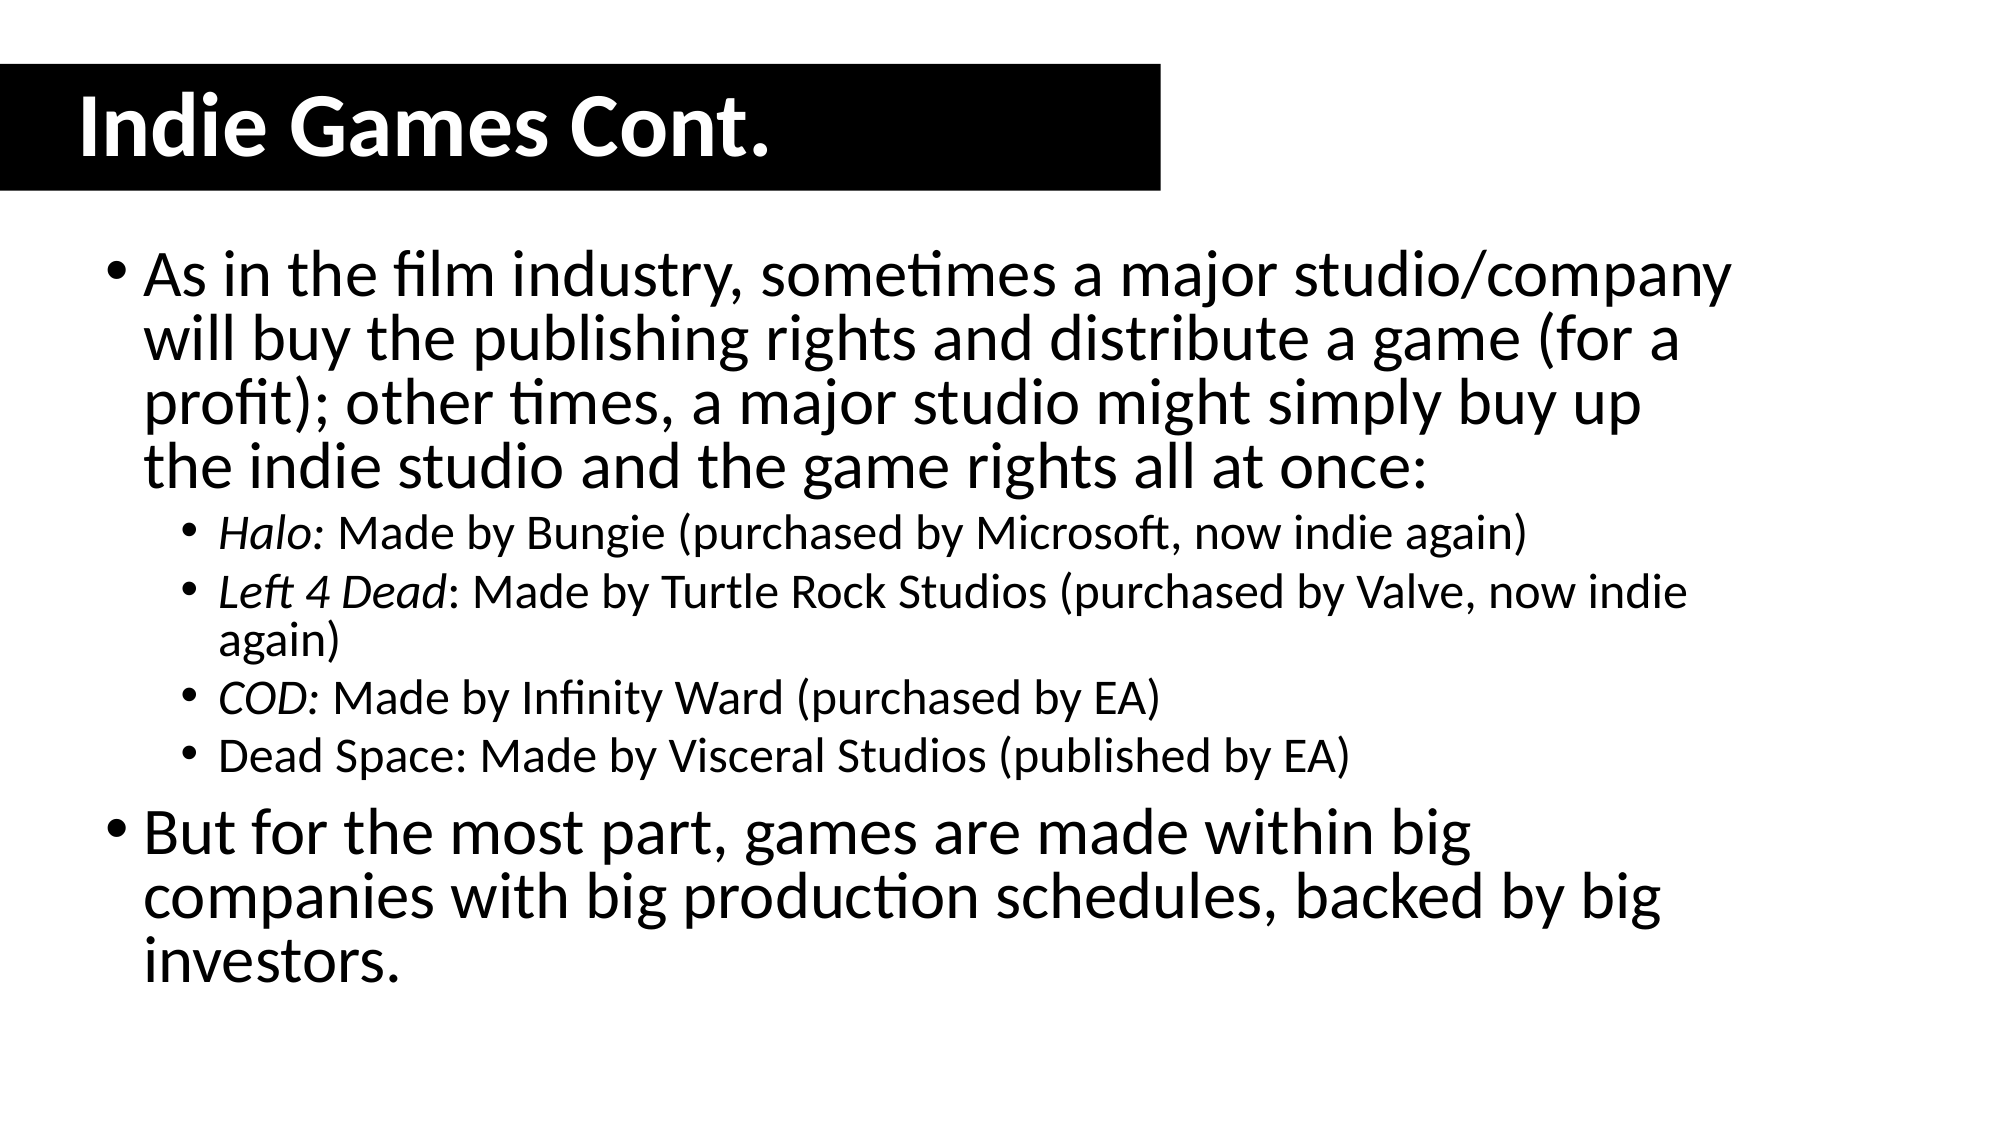

Indie Games Cont.
As in the film industry, sometimes a major studio/company will buy the publishing rights and distribute a game (for a profit); other times, a major studio might simply buy up the indie studio and the game rights all at once:
Halo: Made by Bungie (purchased by Microsoft, now indie again)
Left 4 Dead: Made by Turtle Rock Studios (purchased by Valve, now indie again)
COD: Made by Infinity Ward (purchased by EA)
Dead Space: Made by Visceral Studios (published by EA)
But for the most part, games are made within big companies with big production schedules, backed by big investors.